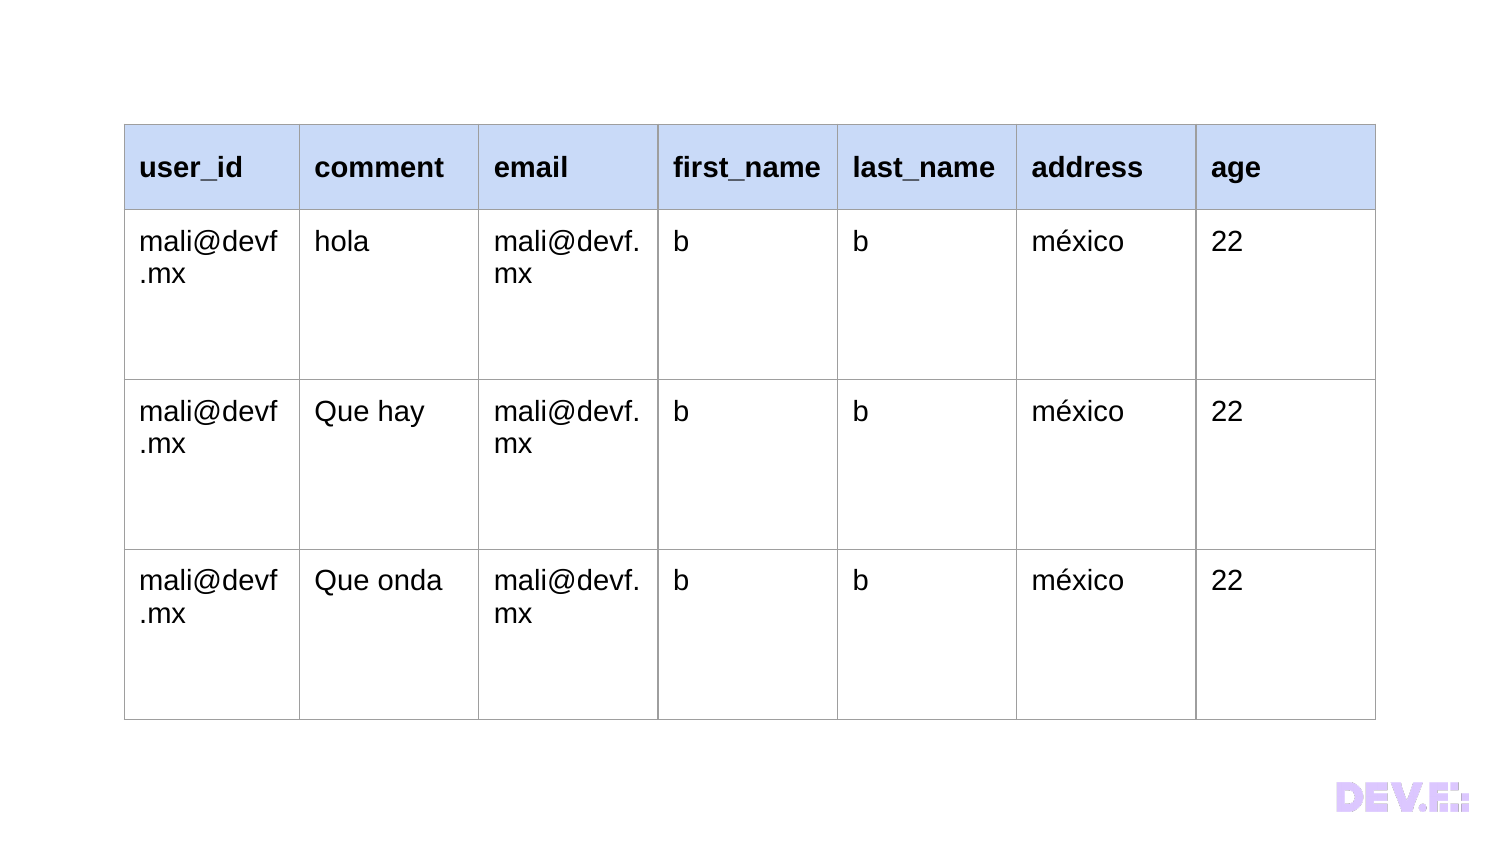

| user\_id | comment | email | first\_name | last\_name | address | age |
| --- | --- | --- | --- | --- | --- | --- |
| mali@devf.mx | hola | mali@devf.mx | b | b | méxico | 22 |
| mali@devf.mx | Que hay | mali@devf.mx | b | b | méxico | 22 |
| mali@devf.mx | Que onda | mali@devf.mx | b | b | méxico | 22 |